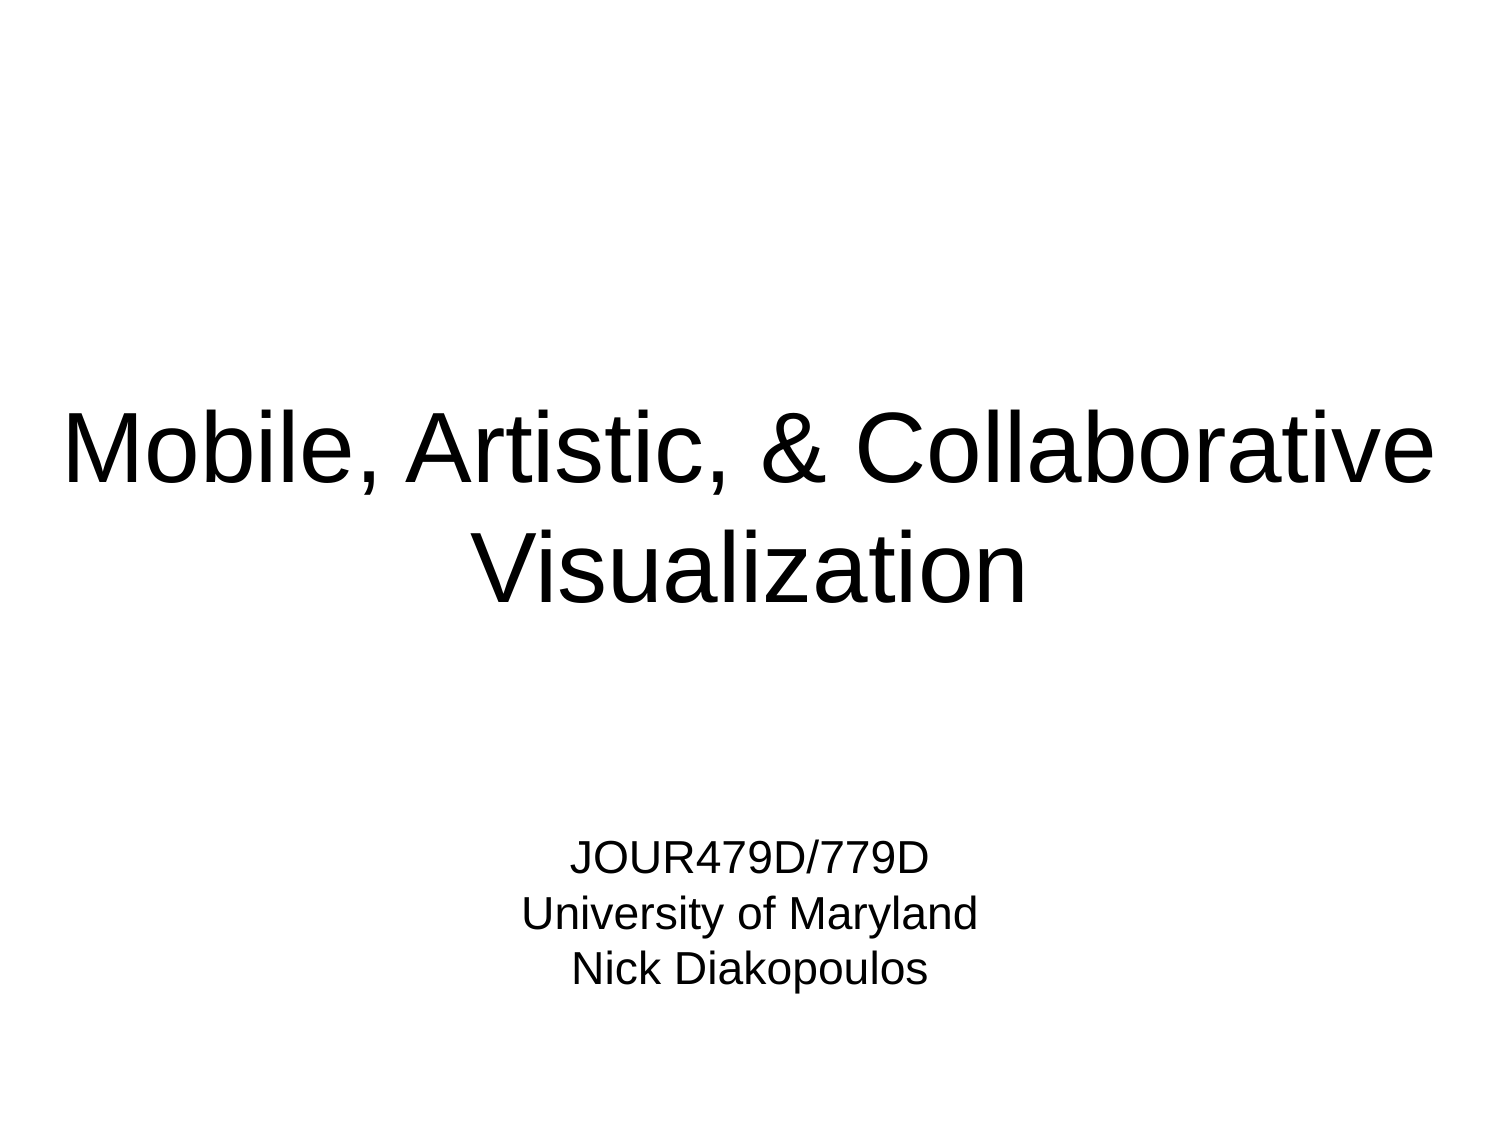

Mobile, Artistic, & Collaborative Visualization
JOUR479D/779D
University of Maryland
Nick Diakopoulos